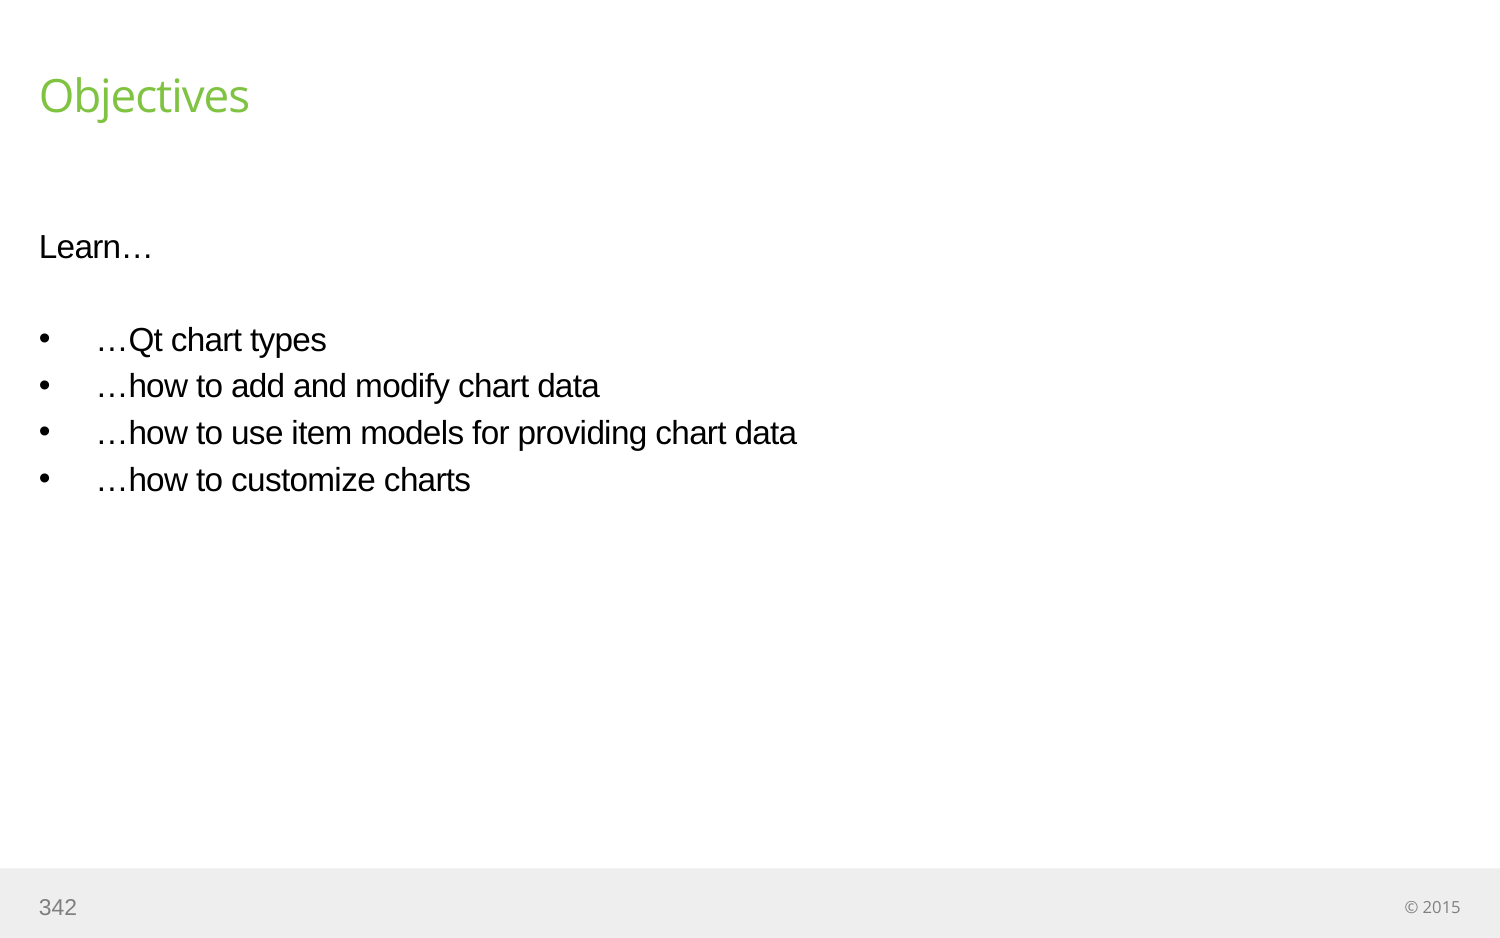

# Objectives
Learn…

…Qt chart types
…how to add and modify chart data
…how to use item models for providing chart data
…how to customize charts
342
© 2015